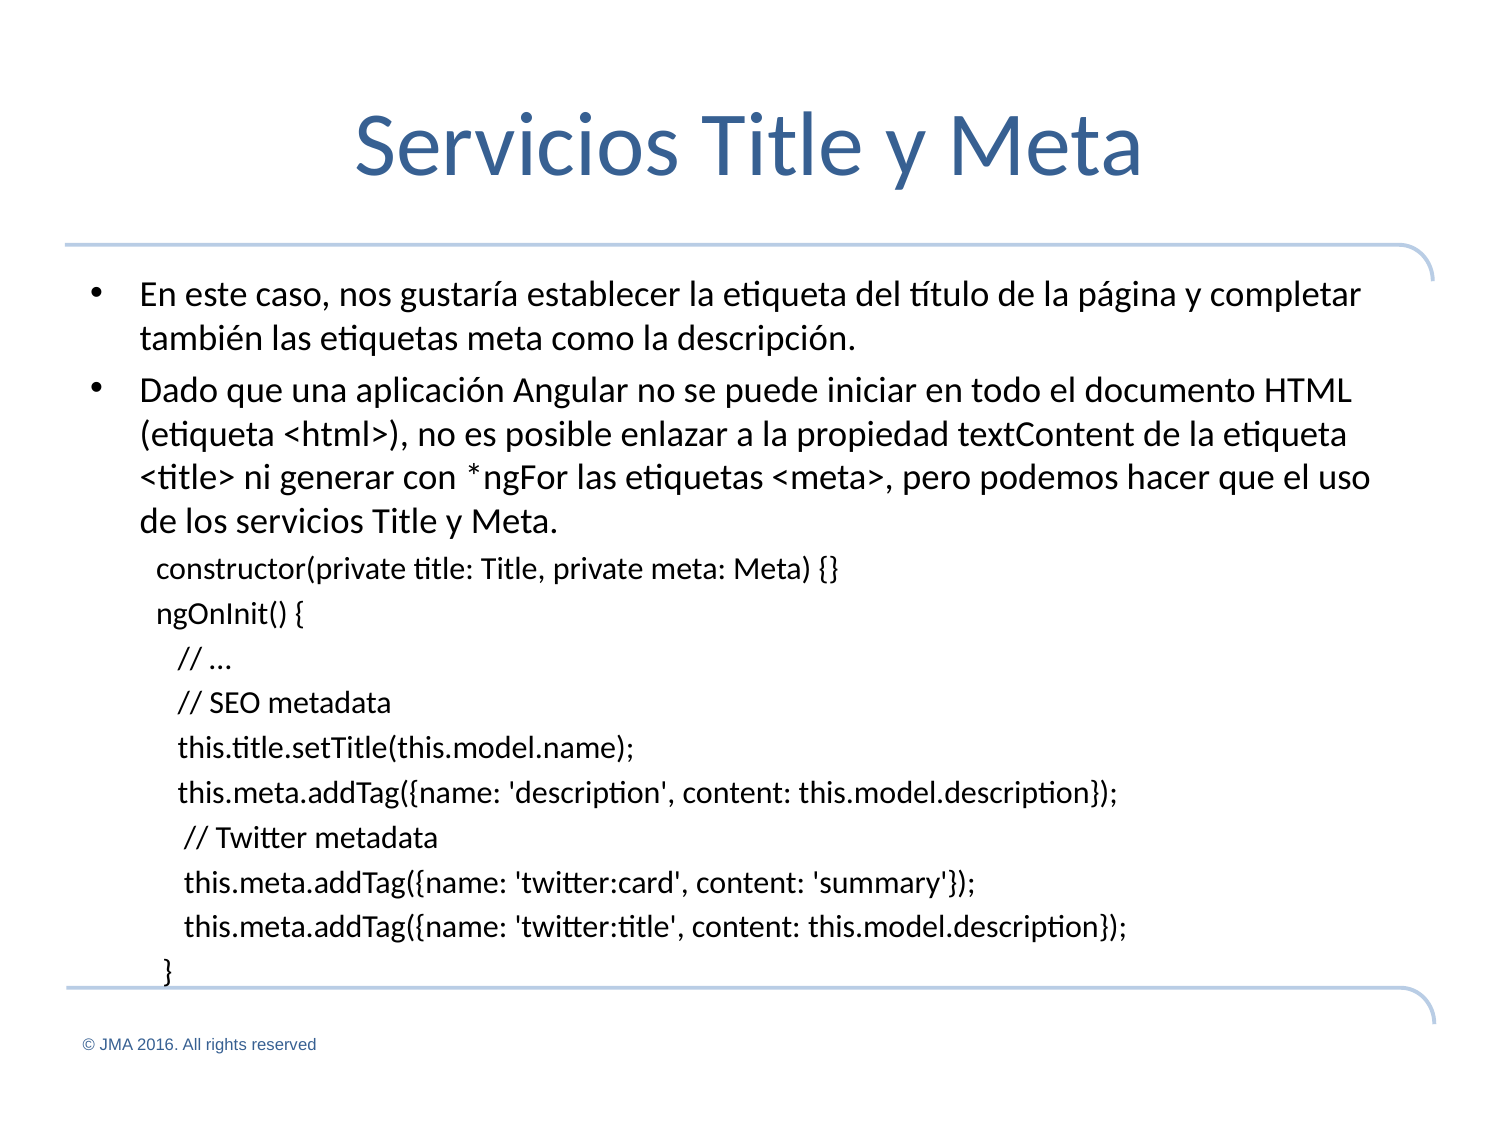

# Servicios Title y Meta
En este caso, nos gustaría establecer la etiqueta del título de la página y completar también las etiquetas meta como la descripción.
Dado que una aplicación Angular no se puede iniciar en todo el documento HTML (etiqueta <html>), no es posible enlazar a la propiedad textContent de la etiqueta <title> ni generar con *ngFor las etiquetas <meta>, pero podemos hacer que el uso de los servicios Title y Meta.
constructor(private title: Title, private meta: Meta) {}
ngOnInit() {
   // …
   // SEO metadata
   this.title.setTitle(this.model.name);
   this.meta.addTag({name: 'description', content: this.model.description});
     // Twitter metadata
     this.meta.addTag({name: 'twitter:card', content: 'summary'});
     this.meta.addTag({name: 'twitter:title', content: this.model.description});
  }